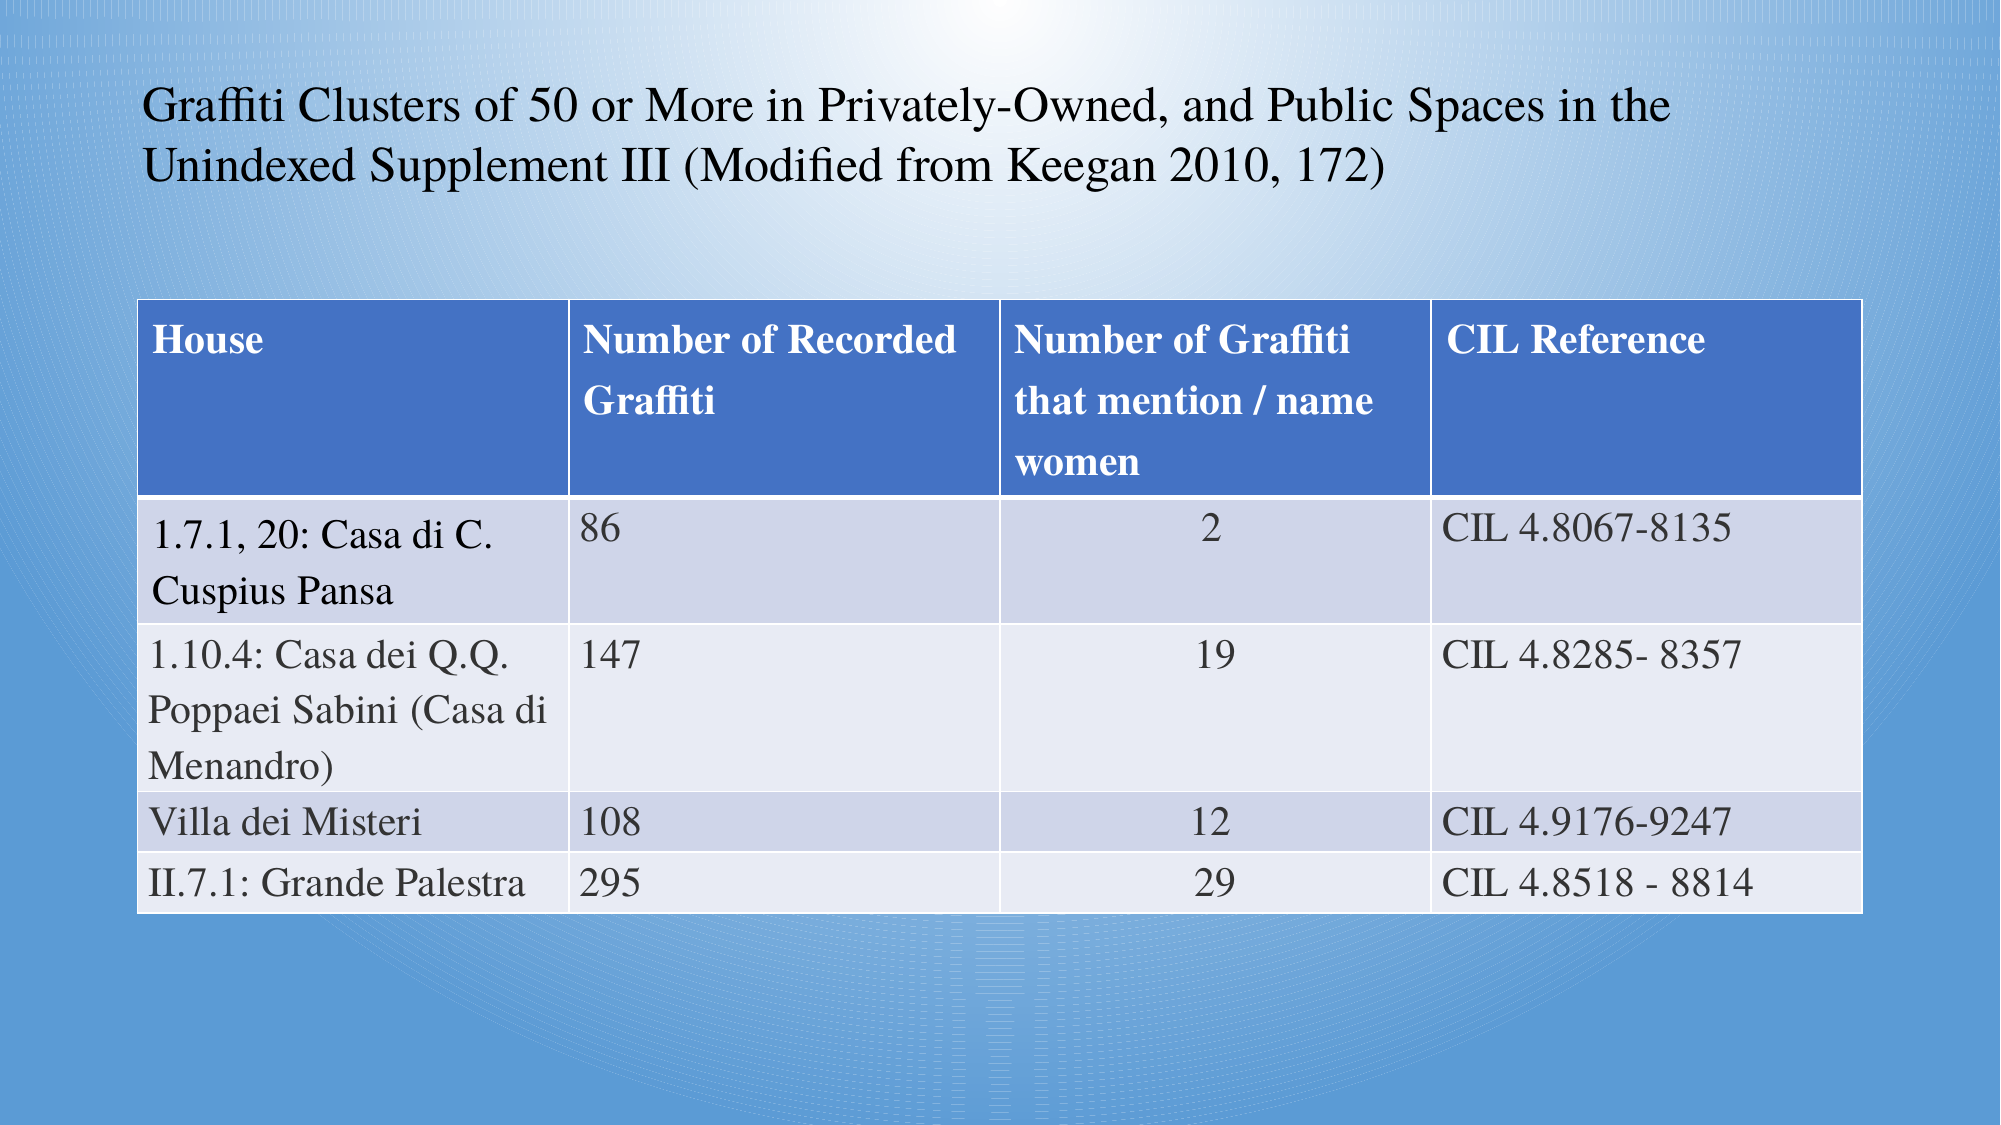

# Graffiti Clusters of 50 or More in Privately-Owned, and Public Spaces in the Unindexed Supplement III (Modified from Keegan 2010, 172)
| House | Number of Recorded Graffiti | Number of Graffiti that mention / name women | CIL Reference |
| --- | --- | --- | --- |
| 1.7.1, 20: Casa di C. Cuspius Pansa | 86 | 2 | CIL 4.8067-8135 |
| 1.10.4: Casa dei Q.Q. Poppaei Sabini (Casa di Menandro) | 147 | 19 | CIL 4.8285- 8357 |
| Villa dei Misteri | 108 | 12 | CIL 4.9176-9247 |
| II.7.1: Grande Palestra | 295 | 29 | CIL 4.8518 - 8814 |
| House | Number of Recorded Graffiti | Number of Graffiti that mention / name women | CIL Reference |
| --- | --- | --- | --- |
| 1.7.1, 20: Casa di C. Cuspius Pansa | 86 | 2 | CIL 4.8067-8135 |
| 1.10.4: Casa dei Q.Q. Poppaei Sabini (Casa di Menandro) | 147 | 19 | CIL 4.8285- 8357 |
| Villa dei Misteri | 108 | 12 | CIL 4.9176-9247 |
| II.7.1: Grand Palaestra | 295 | 29 | CIL 4.8518 - 8814 |